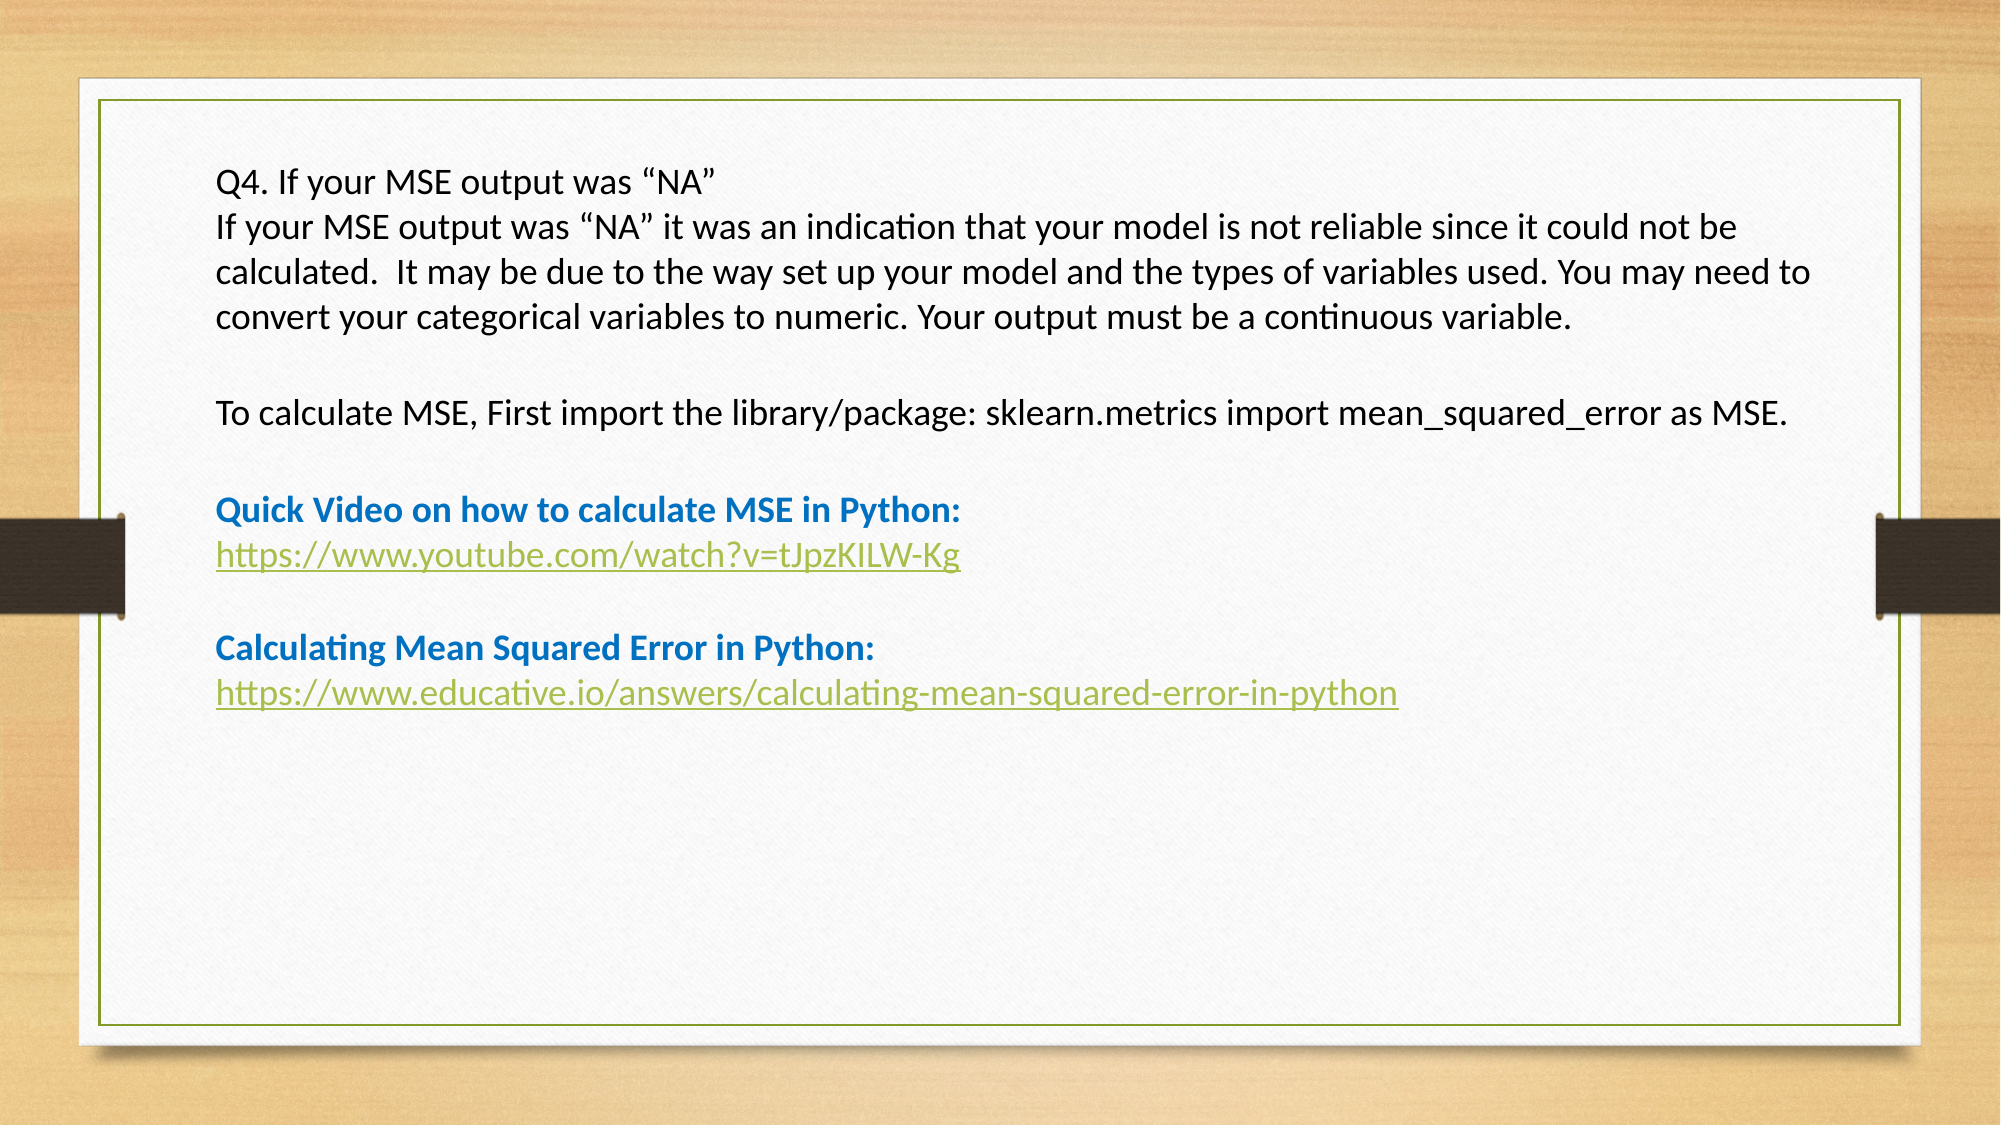

Q4. If your MSE output was “NA”
If your MSE output was “NA” it was an indication that your model is not reliable since it could not be calculated.  It may be due to the way set up your model and the types of variables used. You may need to convert your categorical variables to numeric. Your output must be a continuous variable.

To calculate MSE, First import the library/package: sklearn.metrics import mean_squared_error as MSE.

Quick Video on how to calculate MSE in Python:
https://www.youtube.com/watch?v=tJpzKILW-Kg

Calculating Mean Squared Error in Python:
https://www.educative.io/answers/calculating-mean-squared-error-in-python